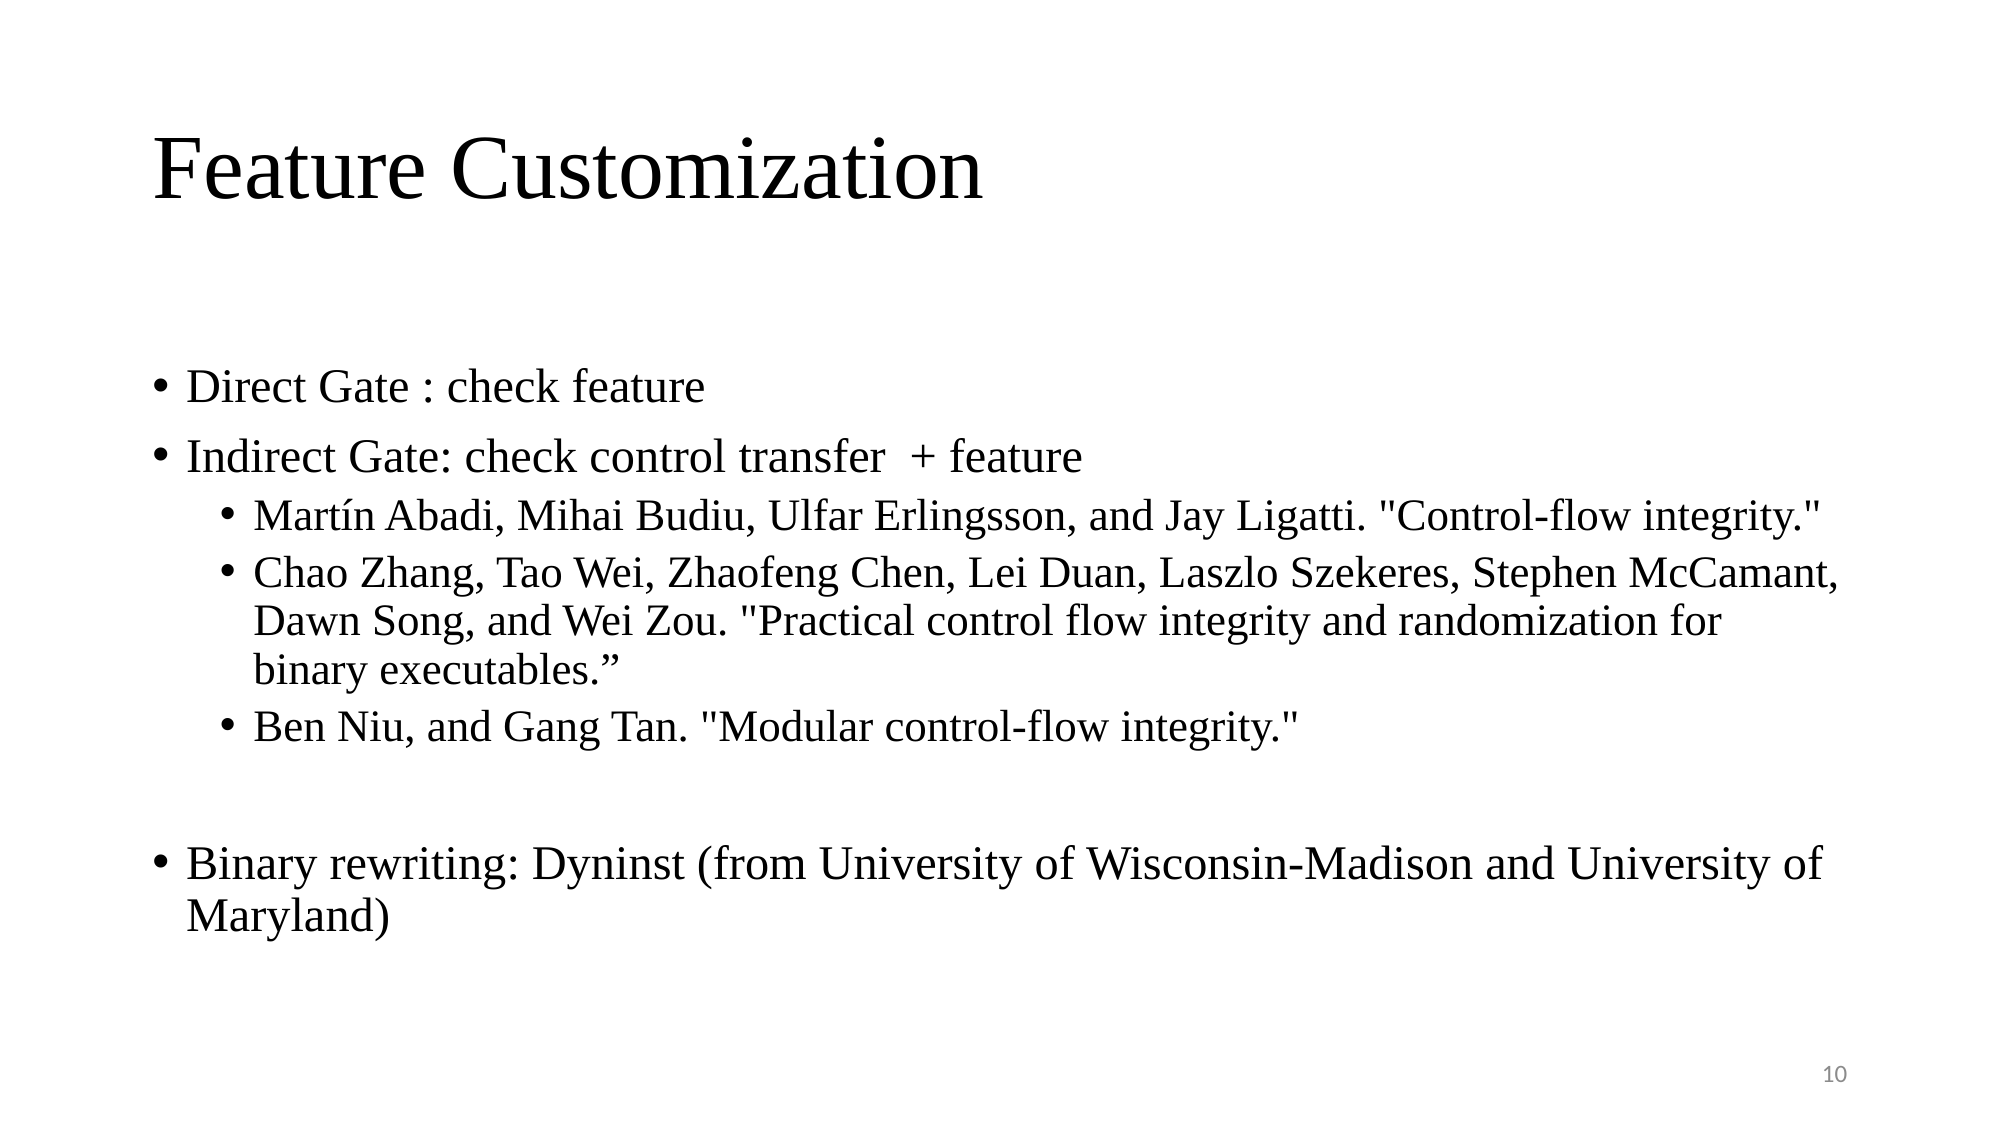

# Feature Customization

Direct Gate : check feature
Indirect Gate: check control transfer  + feature
Martín Abadi, Mihai Budiu, Ulfar Erlingsson, and Jay Ligatti. "Control-flow integrity."
Chao Zhang, Tao Wei, Zhaofeng Chen, Lei Duan, Laszlo Szekeres, Stephen McCamant, Dawn Song, and Wei Zou. "Practical control flow integrity and randomization for binary executables.”
Ben Niu, and Gang Tan. "Modular control-flow integrity."

Binary rewriting: Dyninst (from University of Wisconsin-Madison and University of Maryland)

10